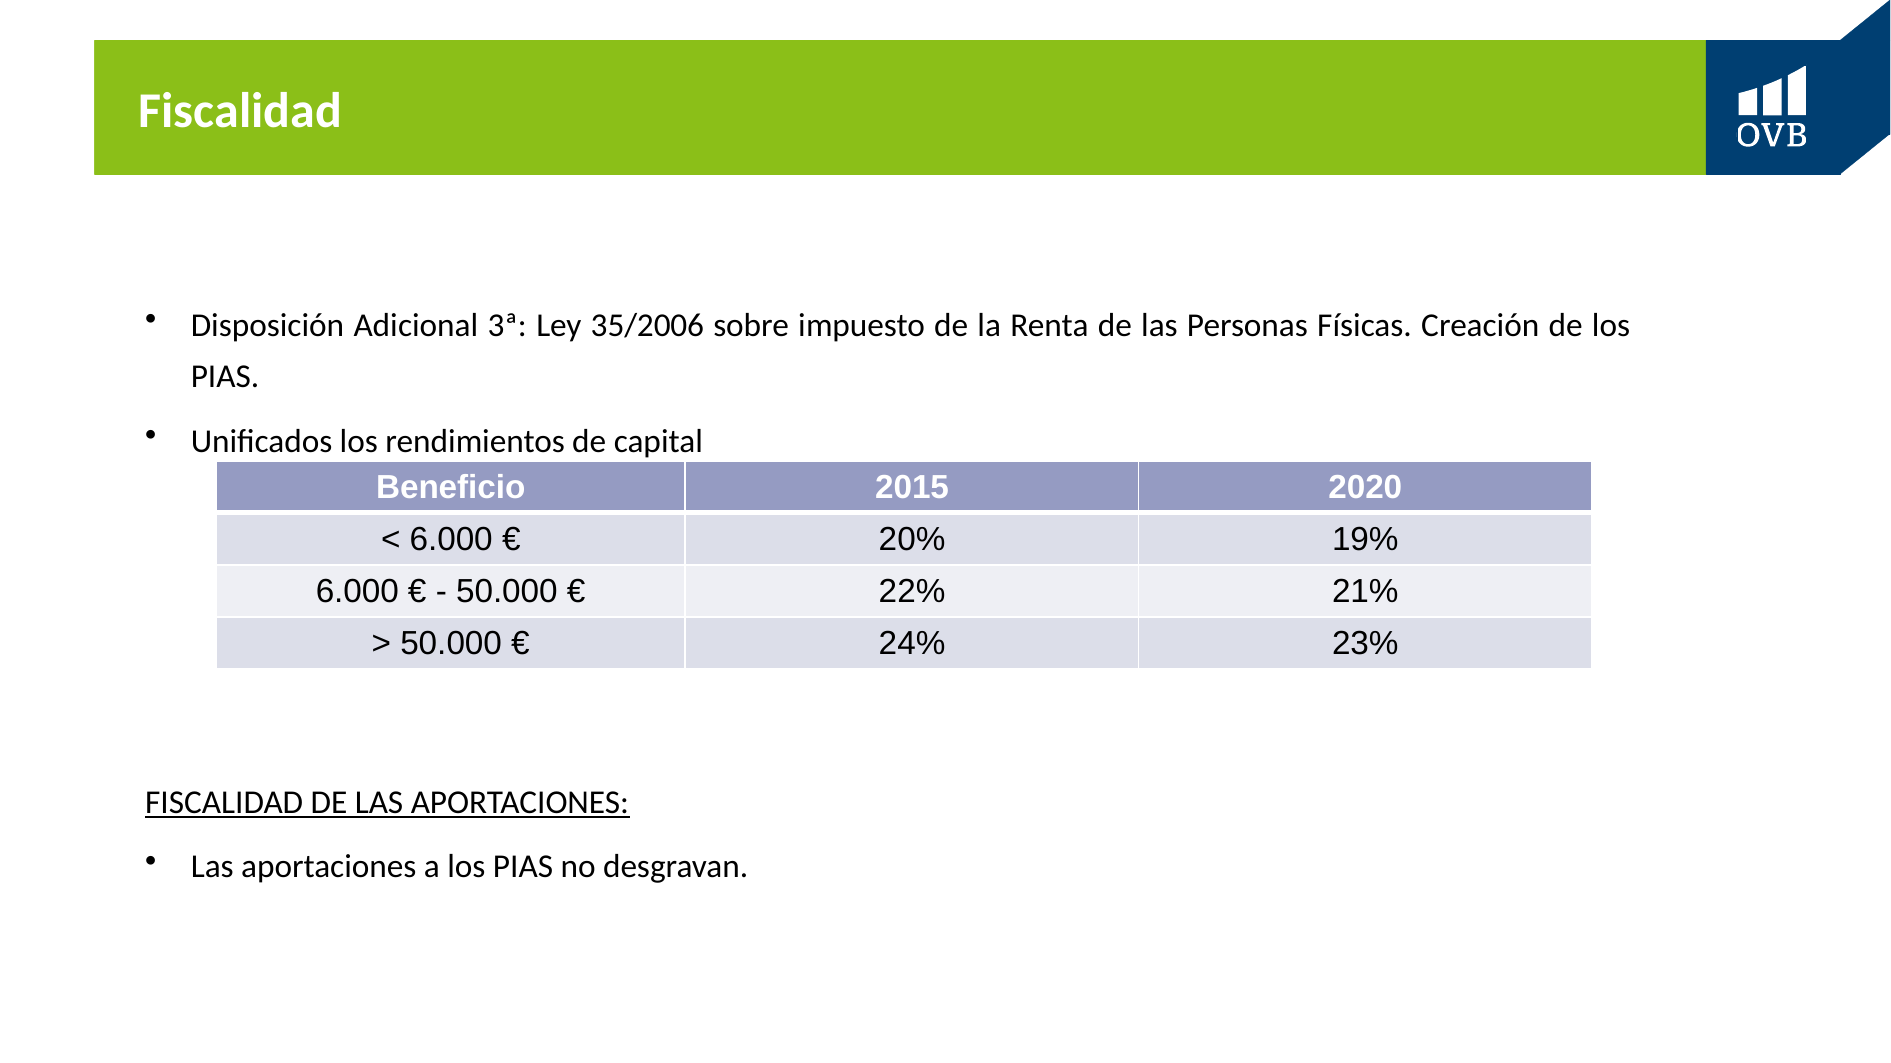

# Fiscalidad
Disposición Adicional 3ª: Ley 35/2006 sobre impuesto de la Renta de las Personas Físicas. Creación de los PIAS.
Unificados los rendimientos de capital

FISCALIDAD DE LAS APORTACIONES:
Las aportaciones a los PIAS no desgravan.
| Beneficio | 2015 | 2020 |
| --- | --- | --- |
| < 6.000 € | 20% | 19% |
| 6.000 € - 50.000 € | 22% | 21% |
| > 50.000 € | 24% | 23% |